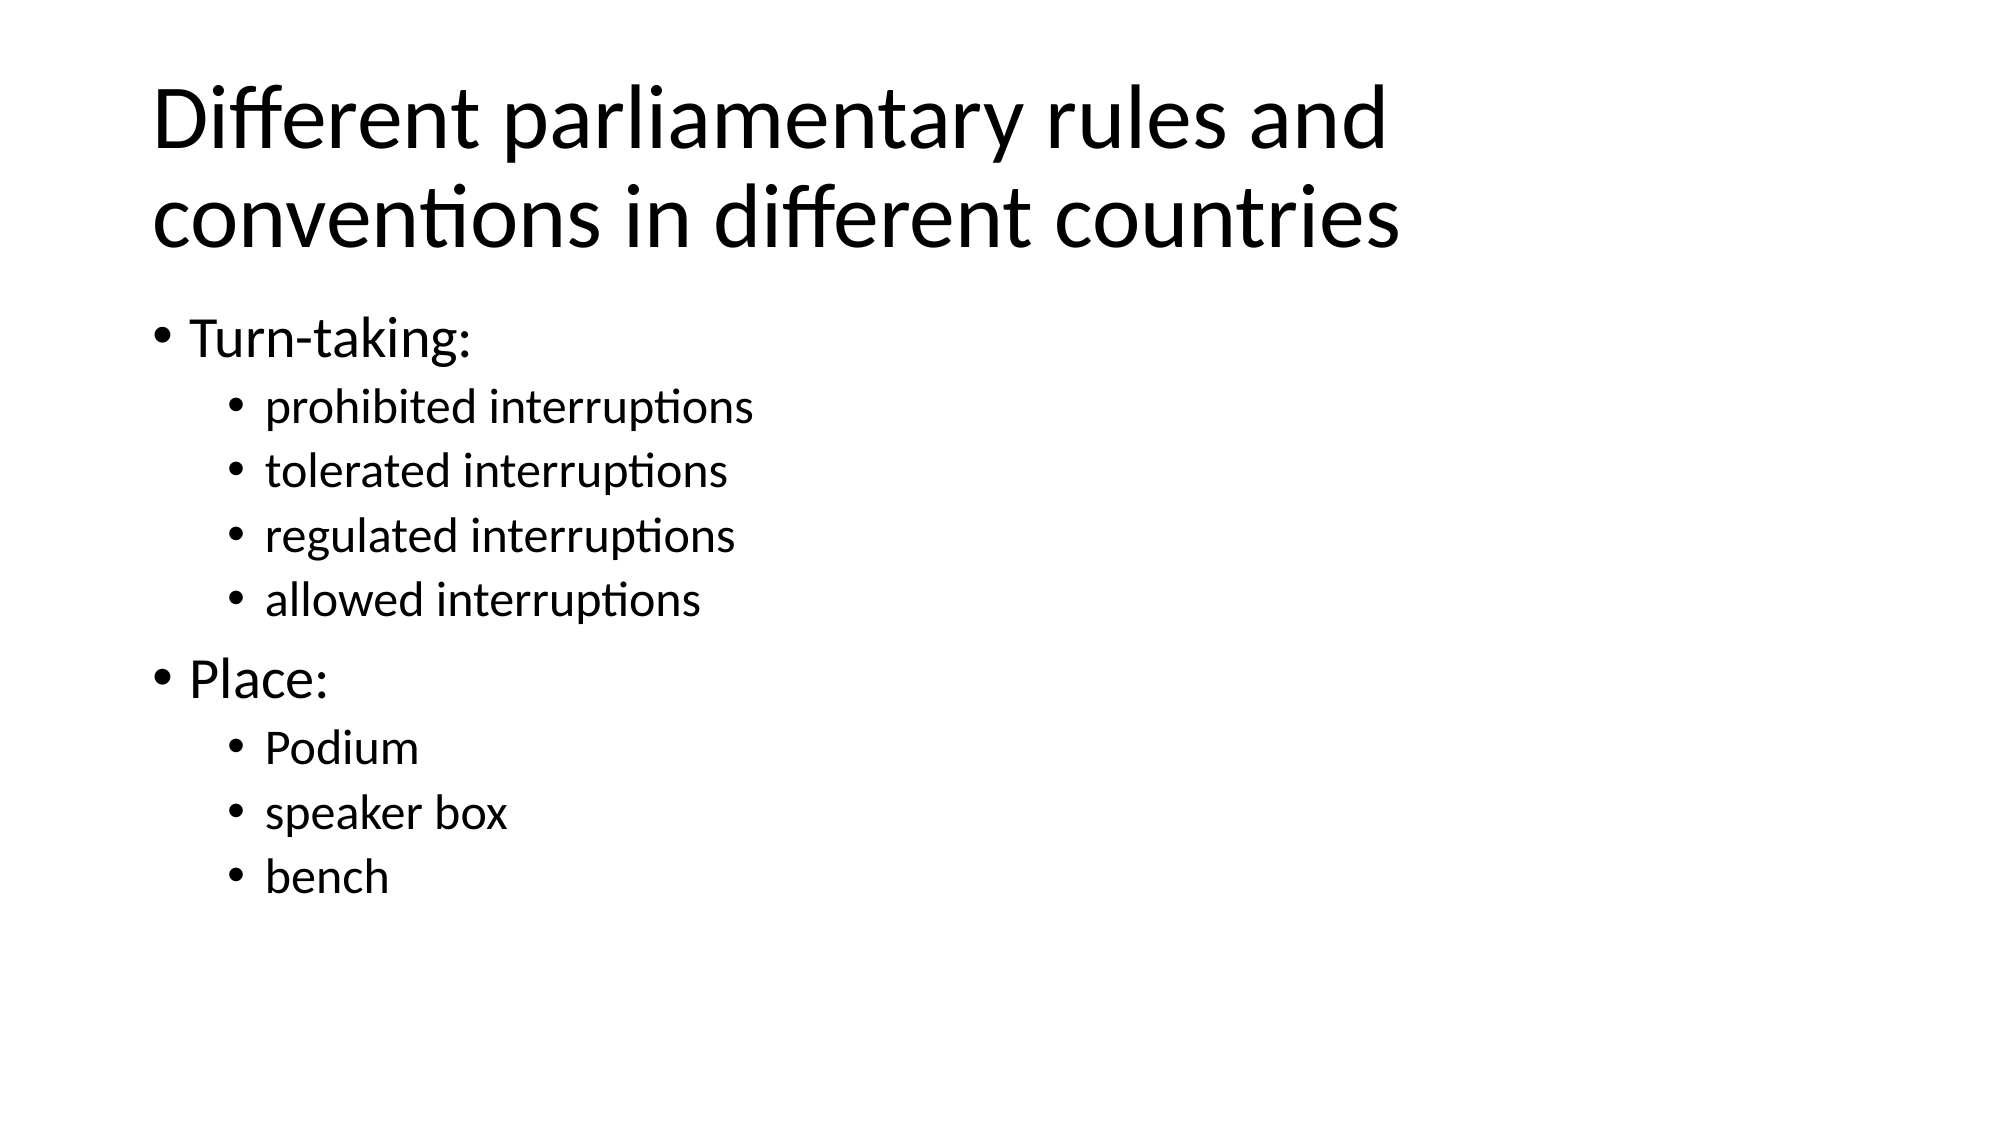

# Different parliamentary rules and conventions in different countries
Turn-taking:
prohibited interruptions
tolerated interruptions
regulated interruptions
allowed interruptions
Place:
Podium
speaker box
bench